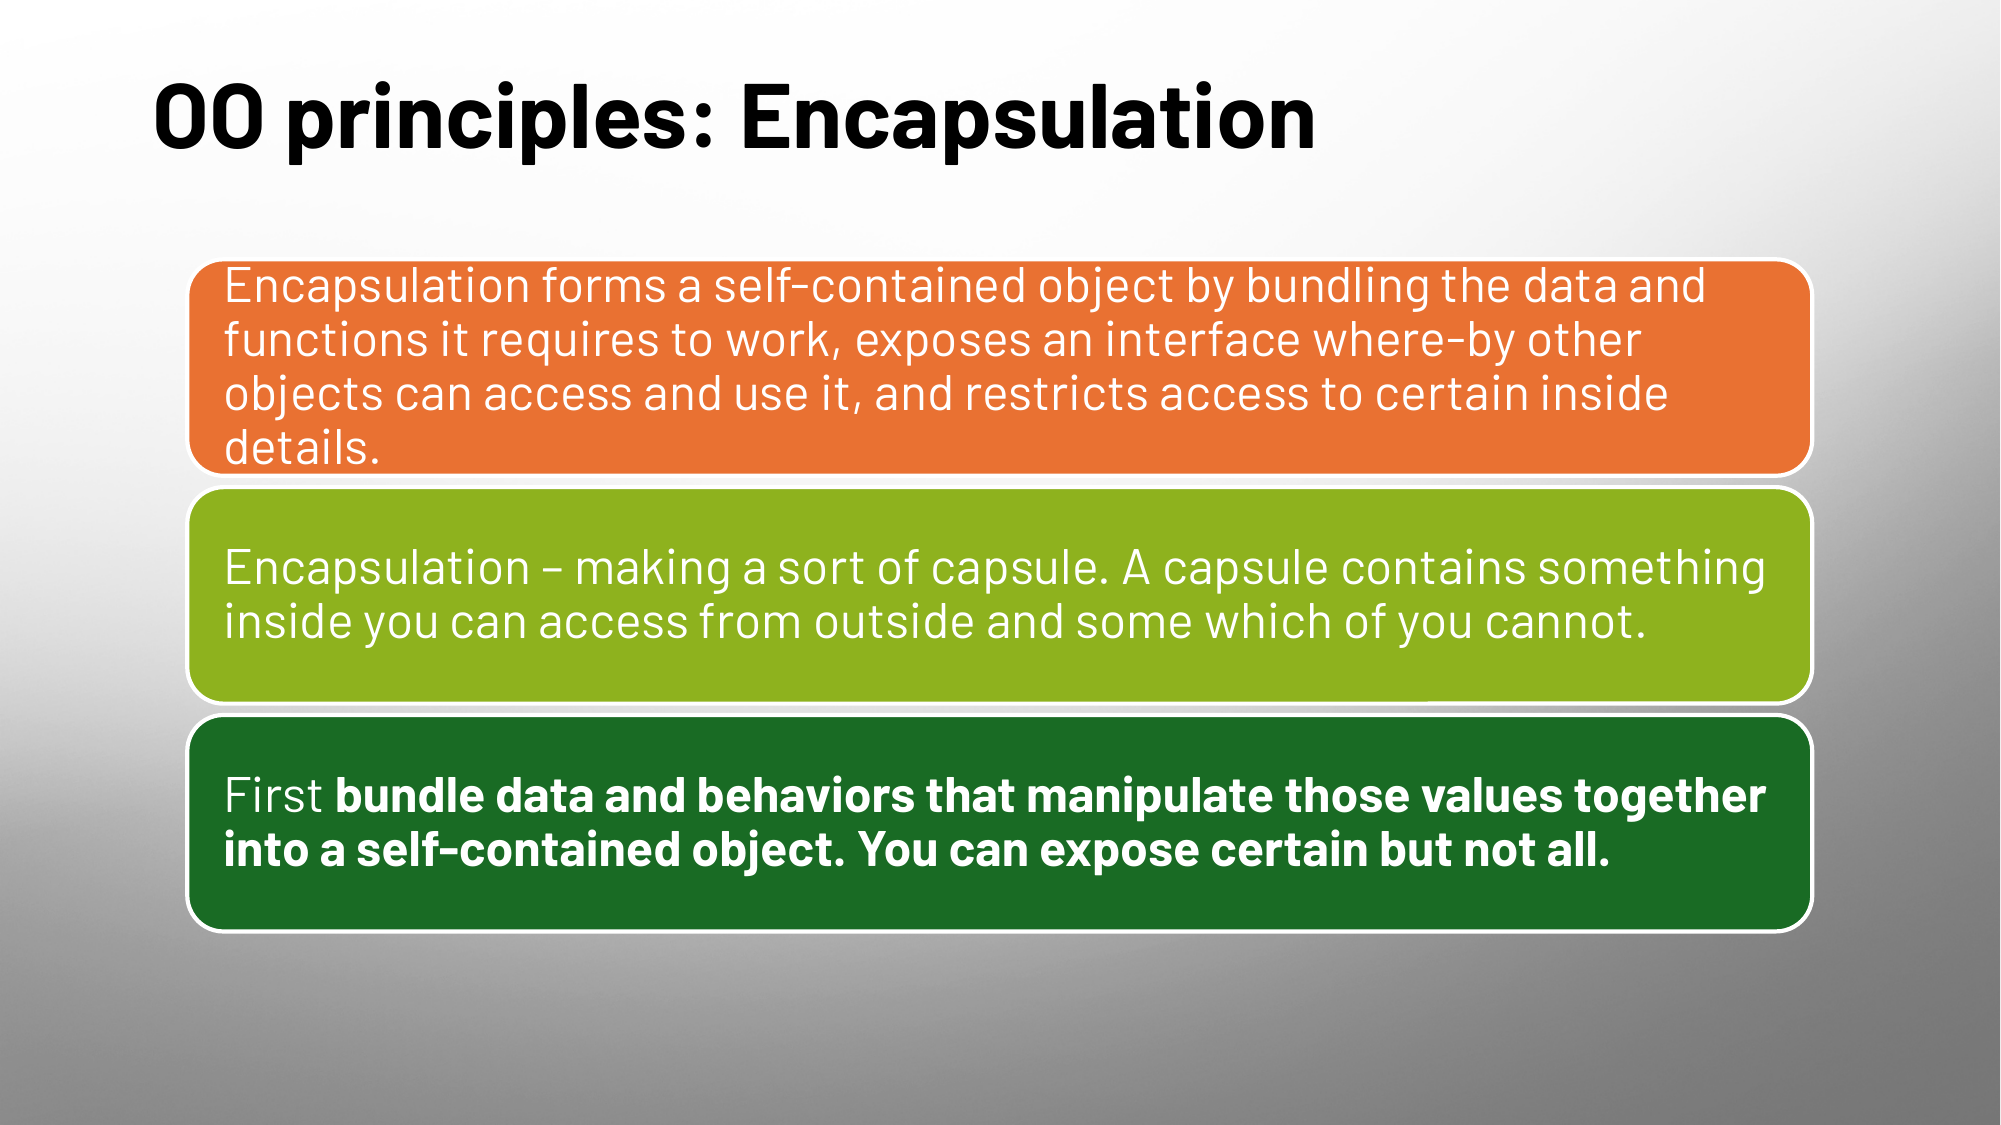

# OO principles: Encapsulation

Encapsulation forms a self-contained object by bundling the data and functions it requires to work, exposes an interface where-by other objects can access and use it, and restricts access to certain inside details.
Encapsulation – making a sort of capsule. A capsule contains something inside you can access from outside and some which of you cannot.
First bundle data and behaviors that manipulate those values together into a self-contained object. You can expose certain but not all.